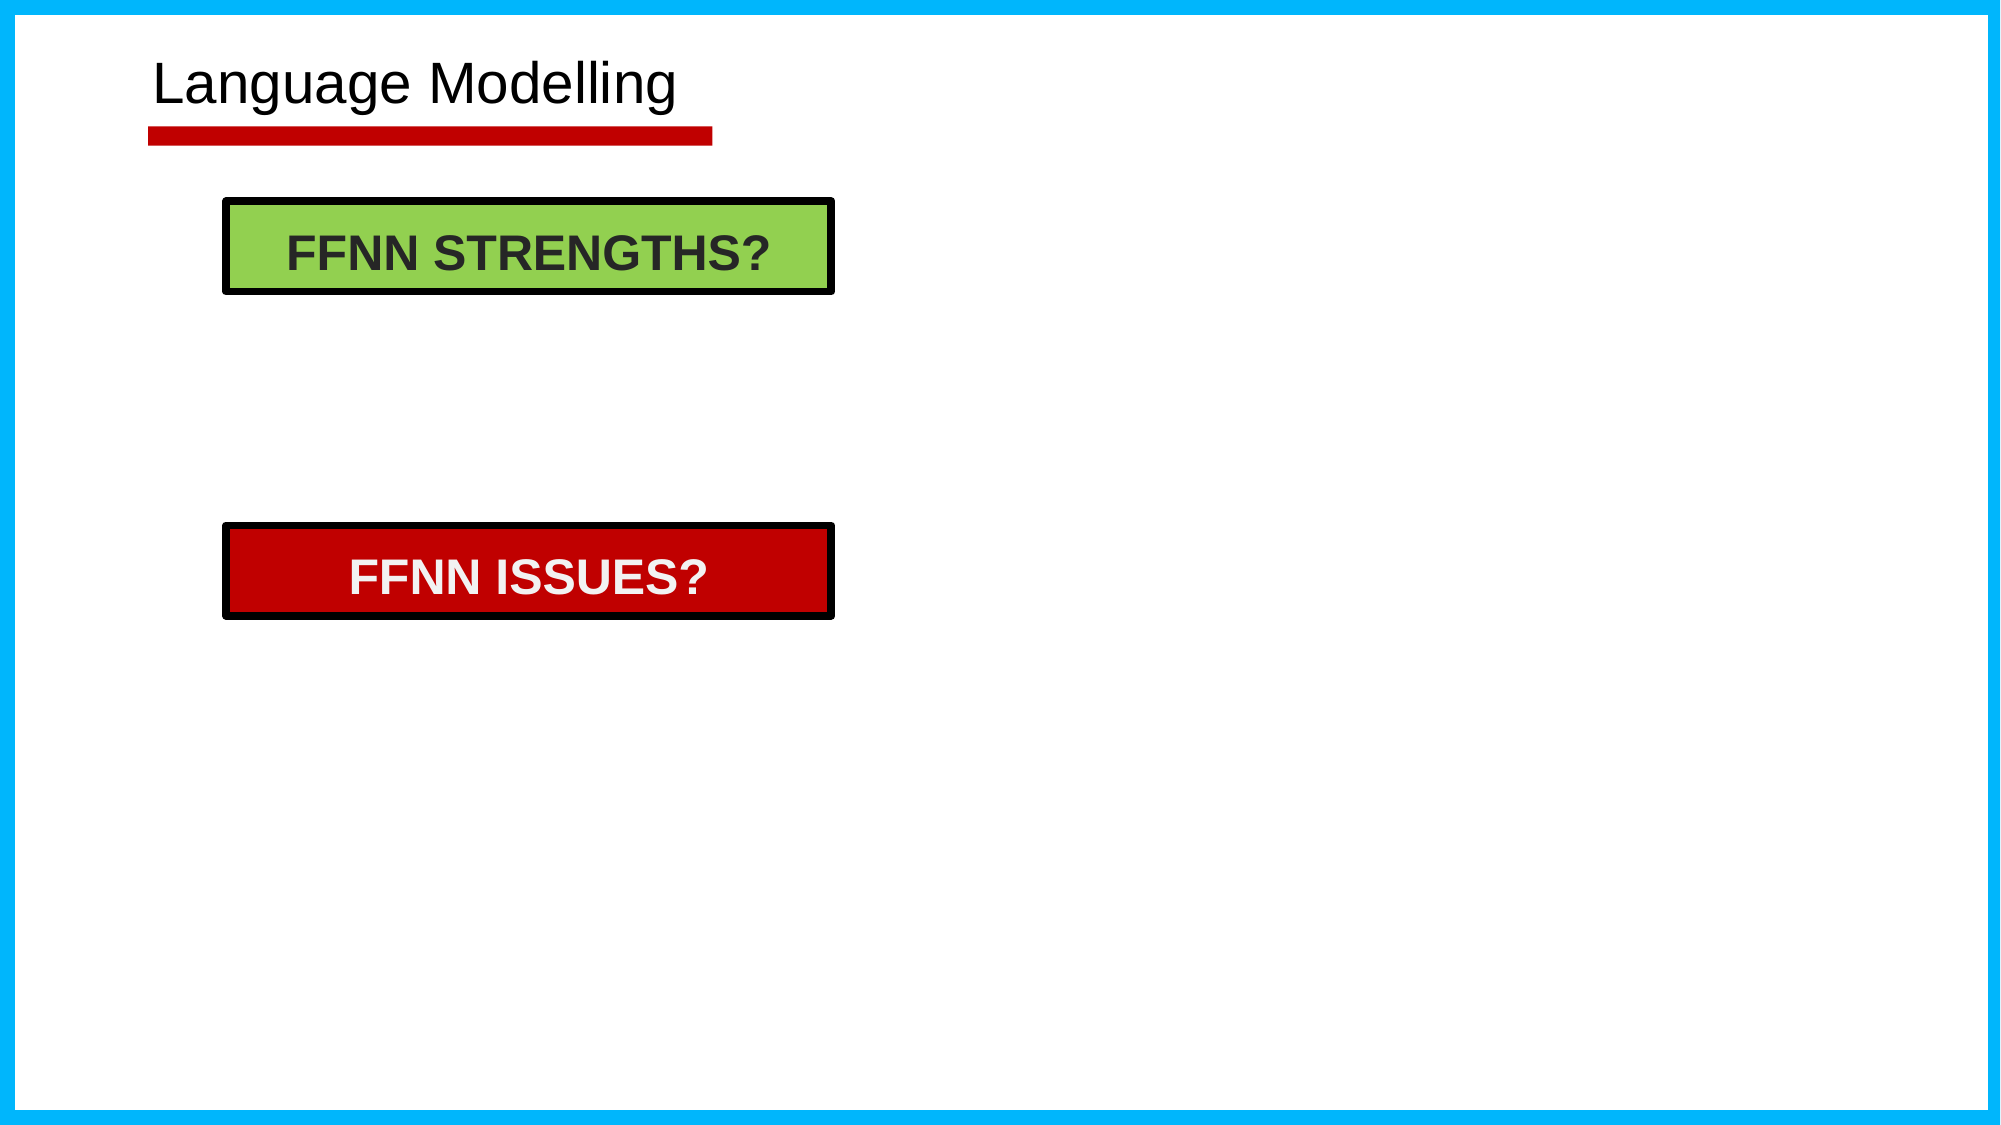

# Language Modelling

FFNN STRENGTHS?
FFNN ISSUES?